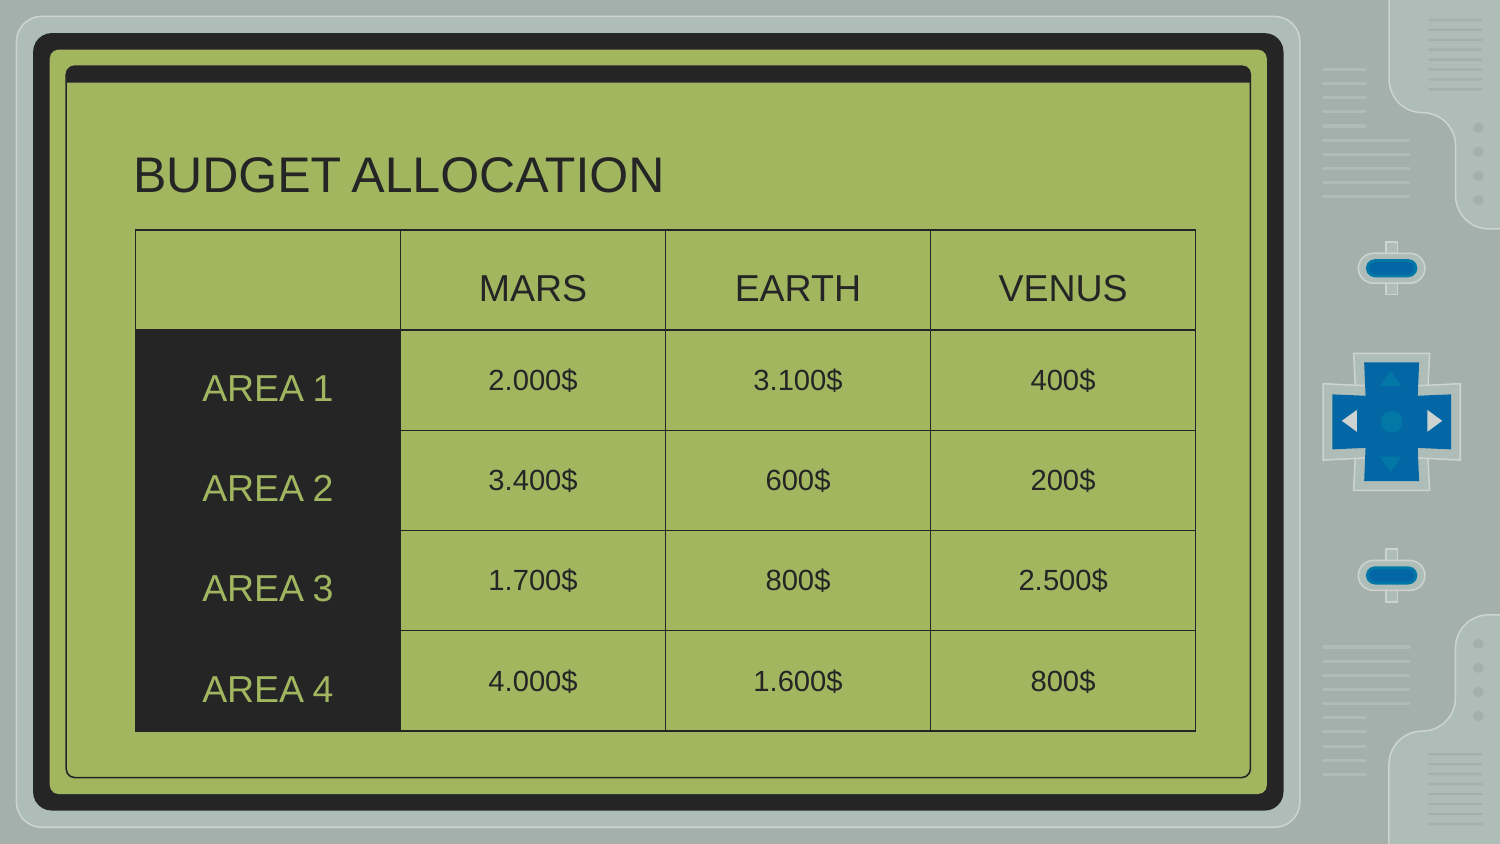

# BUDGET ALLOCATION
|  | MARS | EARTH | VENUS |
| --- | --- | --- | --- |
| AREA 1 | 2.000$ | 3.100$ | 400$ |
| AREA 2 | 3.400$ | 600$ | 200$ |
| AREA 3 | 1.700$ | 800$ | 2.500$ |
| AREA 4 | 4.000$ | 1.600$ | 800$ |